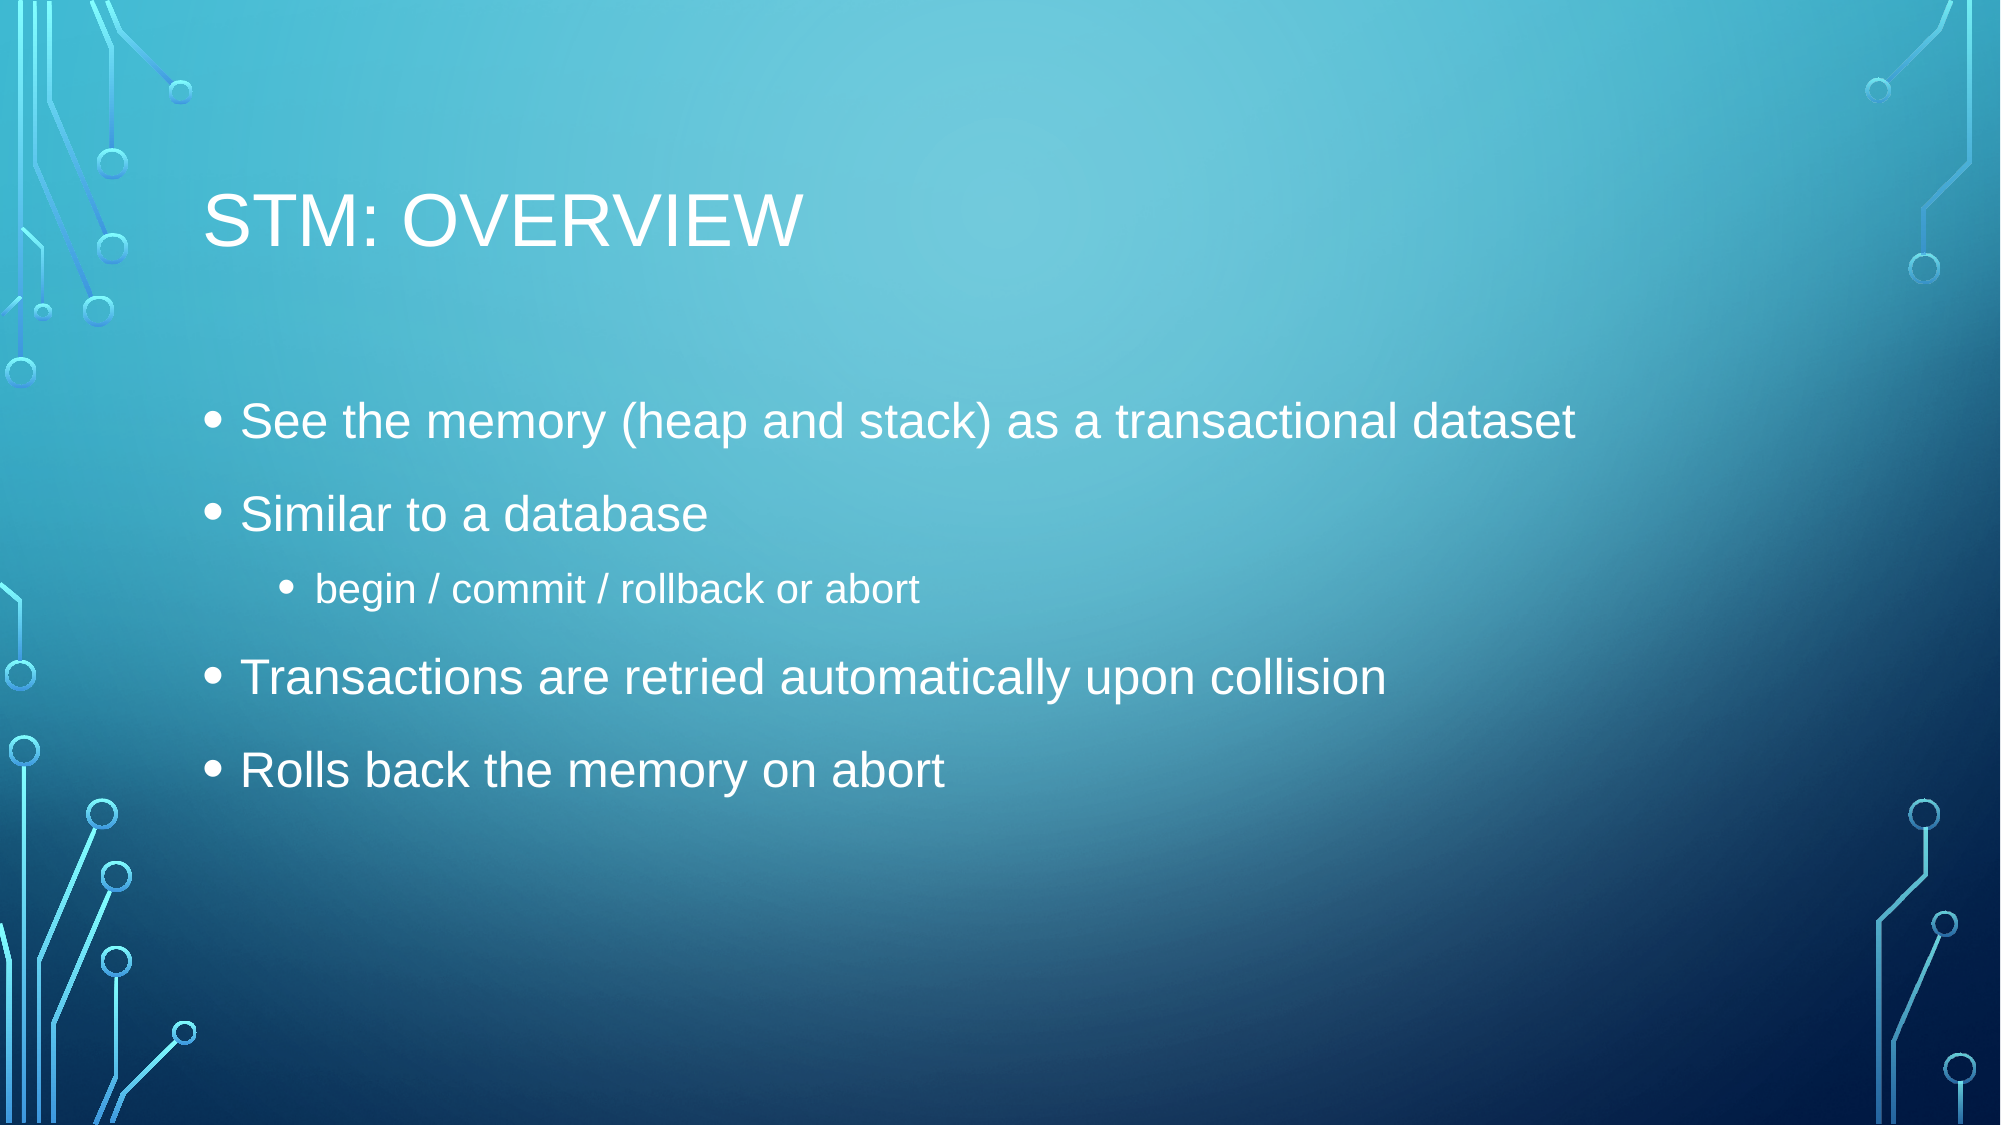

# STM: overview
See the memory (heap and stack) as a transactional dataset
Similar to a database
begin / commit / rollback or abort
Transactions are retried automatically upon collision
Rolls back the memory on abort